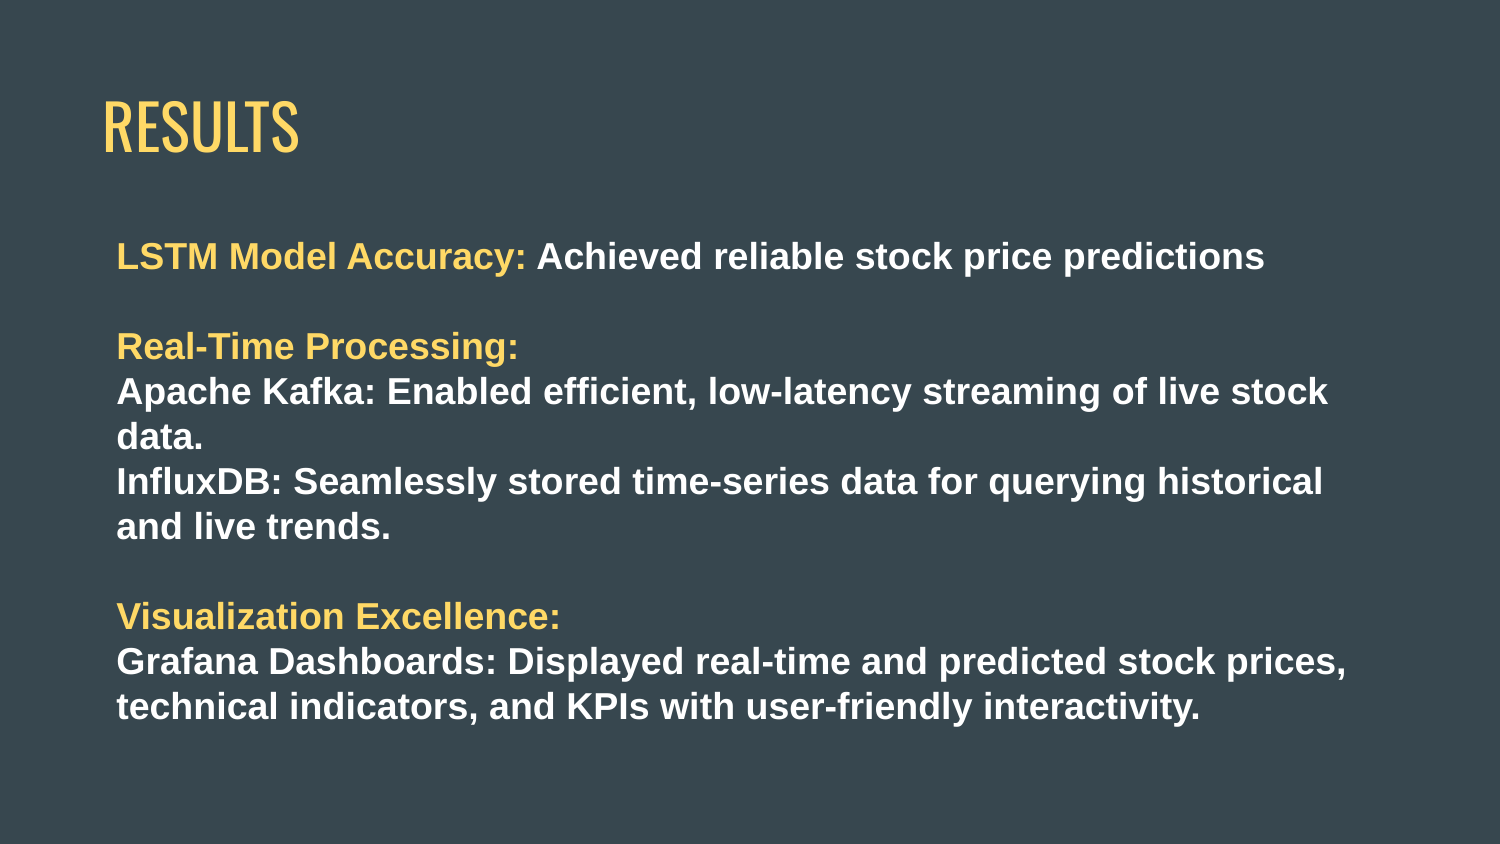

# RESULTS
Item 2
LSTM Model Accuracy: Achieved reliable stock price predictions

Real-Time Processing:
Apache Kafka: Enabled efficient, low-latency streaming of live stock data.
InfluxDB: Seamlessly stored time-series data for querying historical and live trends.

Visualization Excellence:
Grafana Dashboards: Displayed real-time and predicted stock prices, technical indicators, and KPIs with user-friendly interactivity.